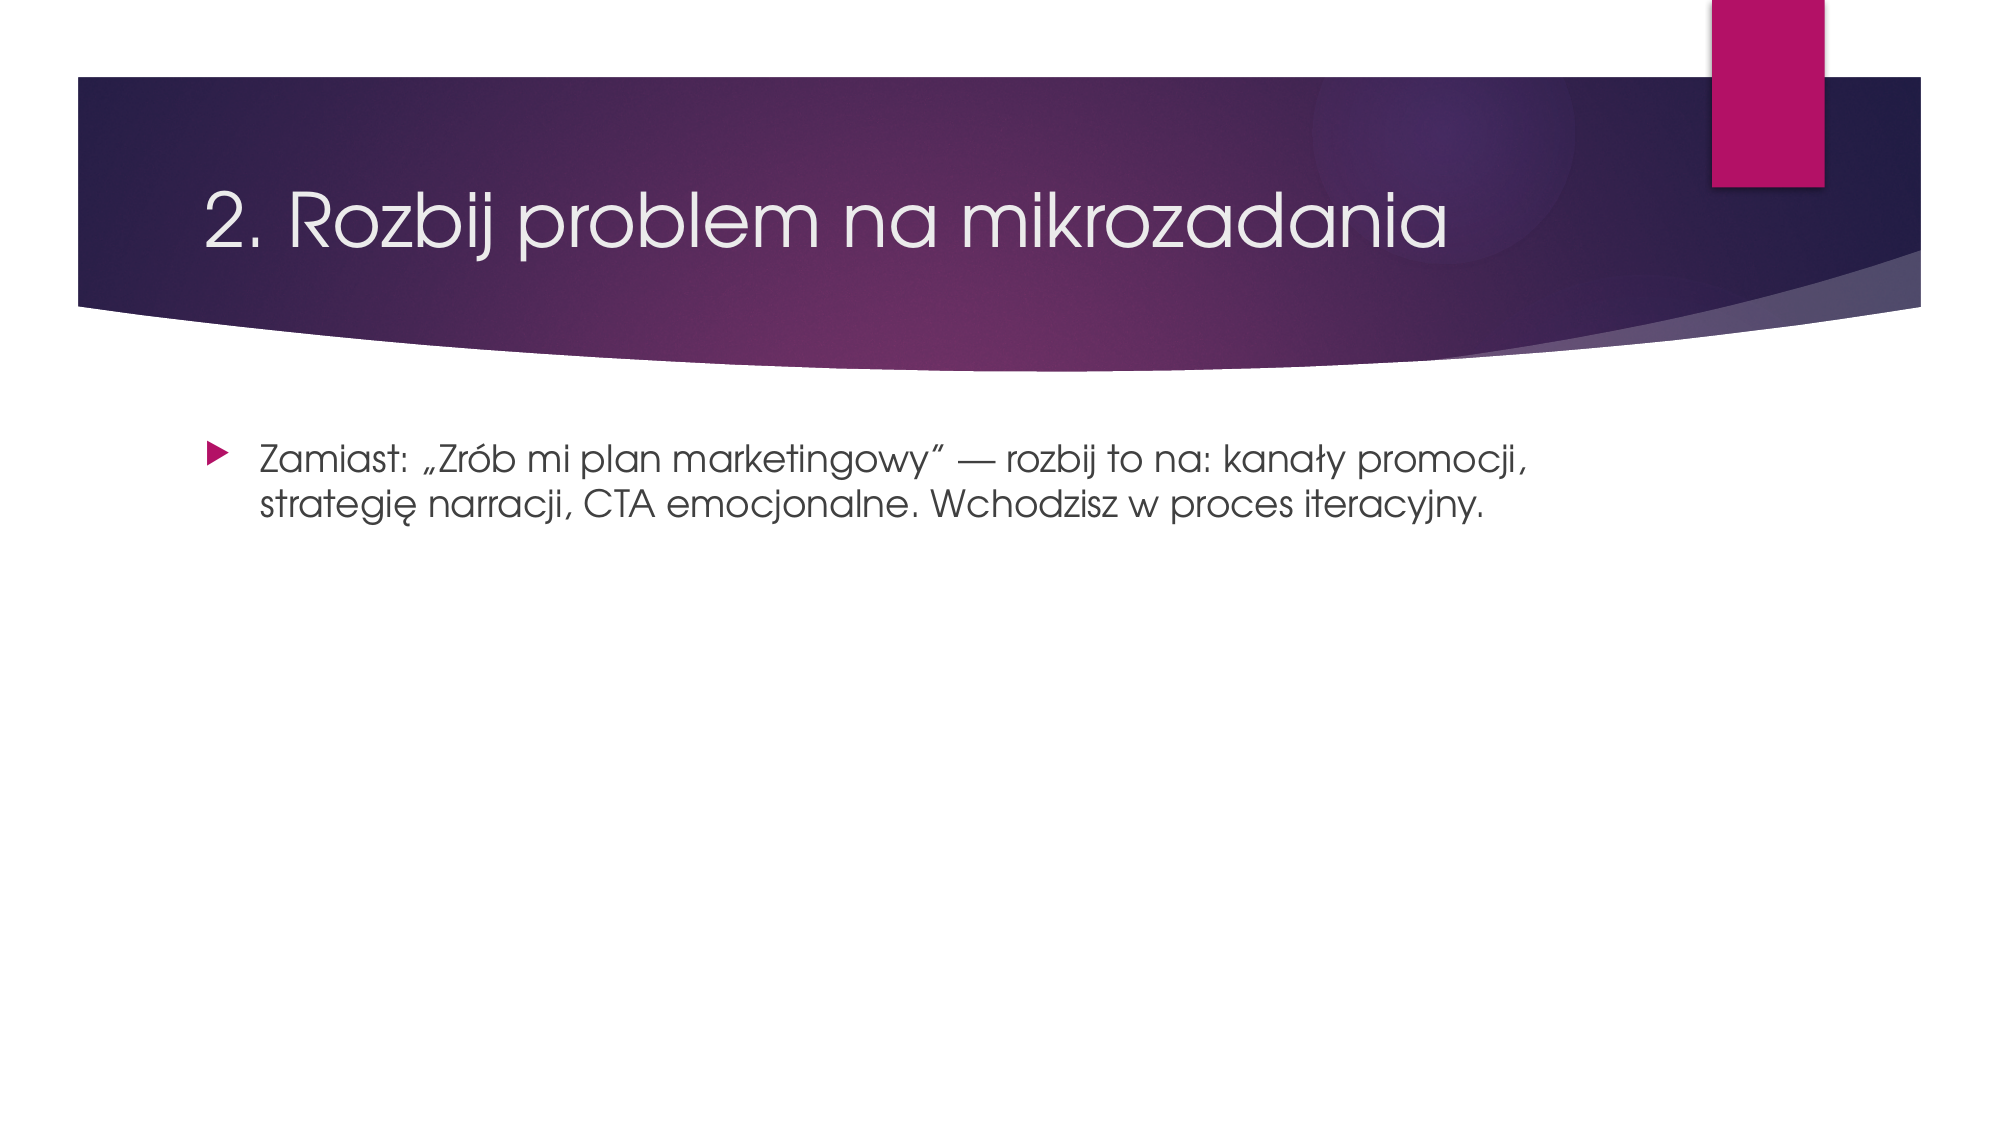

# 2. Rozbij problem na mikrozadania
Zamiast: „Zrób mi plan marketingowy” — rozbij to na: kanały promocji, strategię narracji, CTA emocjonalne. Wchodzisz w proces iteracyjny.